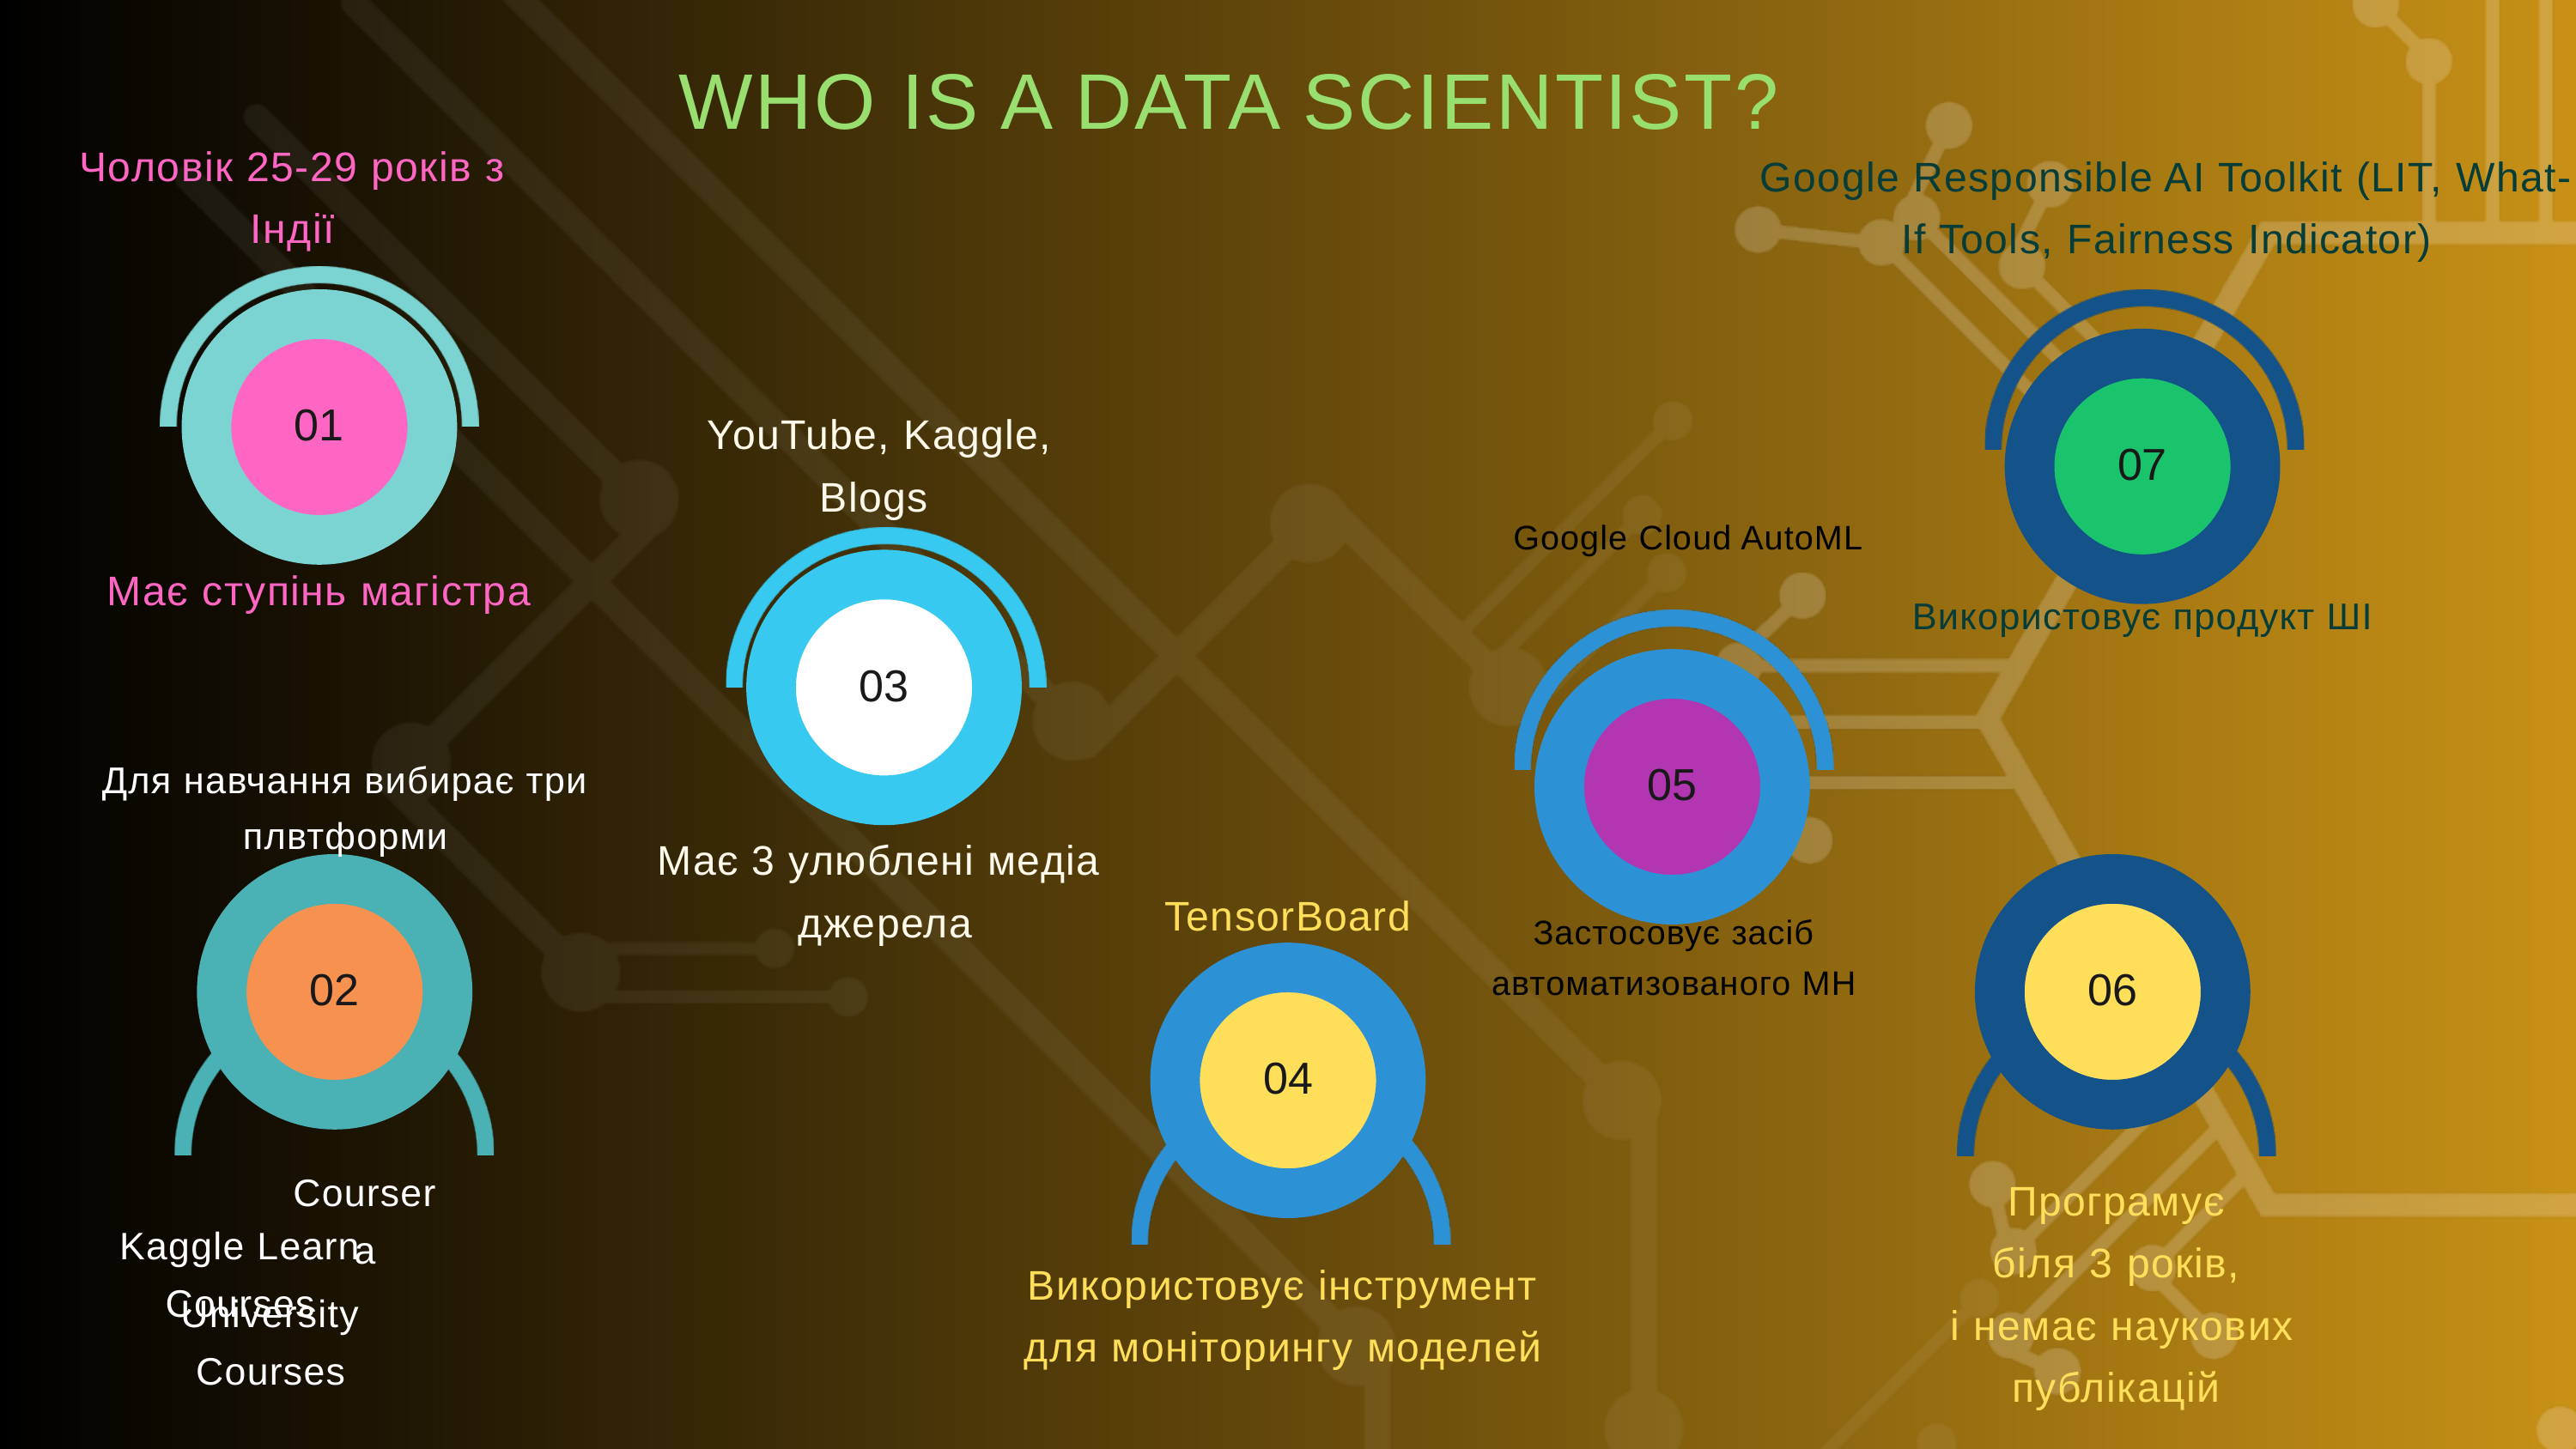

WHO IS A DATA SCIENTIST?
Чоловік 25-29 років з Індії
Google Responsible AI Toolkit (LIT, What-If Tools, Fairness Indicator)

01

07
YouTube, Kaggle, Blogs
Google Cloud AutoML

Має ступінь магістра

03
Використовує продукт ШІ

05
Для навчання вибирає три плвтформи
Має 3 улюблені медіа  джерела
TensorBoard

02

06
Застосовує засіб автоматизованого МН

04

Coursera
University Courses
Kaggle Learn Courses

Програмує
біля 3 років,
 і немає наукових публікацій
Використовує інструмент для моніторингу моделей